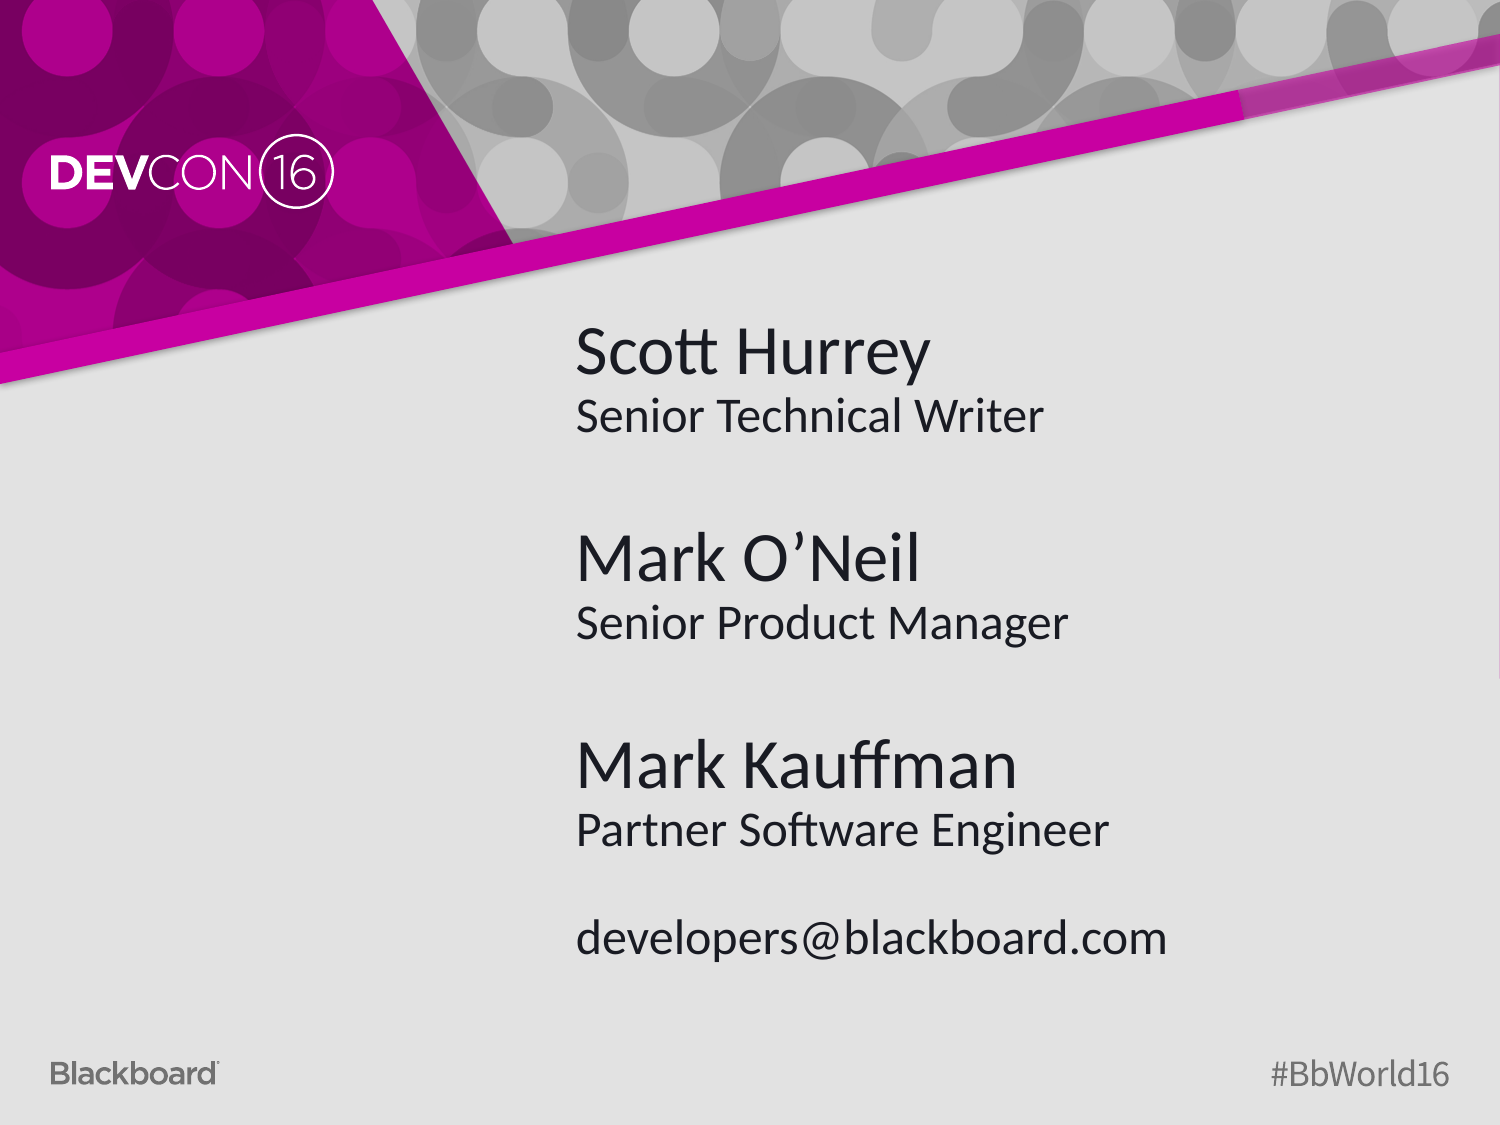

# Scott Hurrey Senior Technical Writer Mark O’Neil Senior Product Manager Mark Kauffman Partner Software Engineer developers@blackboard.com